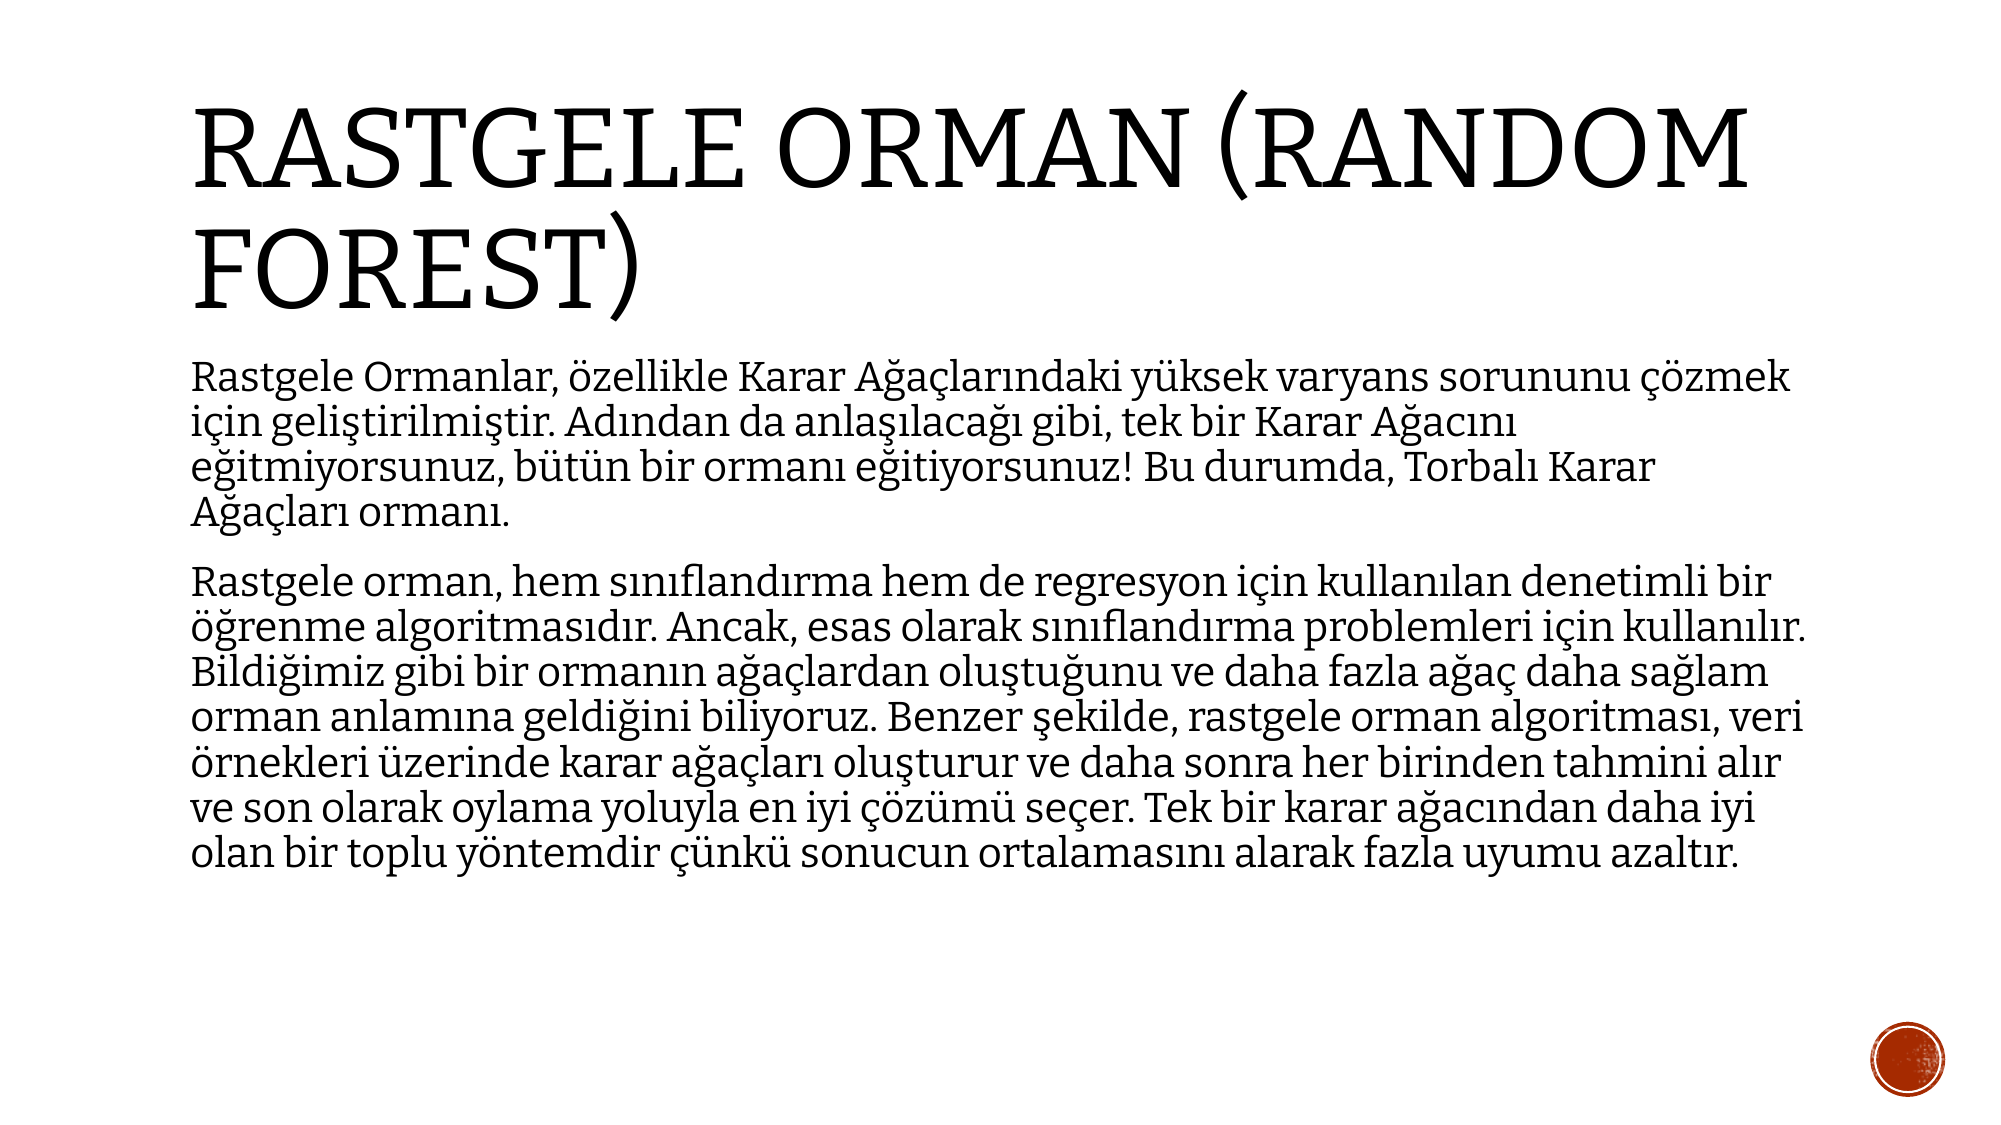

# RASTGELE ORMAN (random forest)
Rastgele Ormanlar, özellikle Karar Ağaçlarındaki yüksek varyans sorununu çözmek için geliştirilmiştir. Adından da anlaşılacağı gibi, tek bir Karar Ağacını eğitmiyorsunuz, bütün bir ormanı eğitiyorsunuz! Bu durumda, Torbalı Karar Ağaçları ormanı.
Rastgele orman, hem sınıflandırma hem de regresyon için kullanılan denetimli bir öğrenme algoritmasıdır. Ancak, esas olarak sınıflandırma problemleri için kullanılır. Bildiğimiz gibi bir ormanın ağaçlardan oluştuğunu ve daha fazla ağaç daha sağlam orman anlamına geldiğini biliyoruz. Benzer şekilde, rastgele orman algoritması, veri örnekleri üzerinde karar ağaçları oluşturur ve daha sonra her birinden tahmini alır ve son olarak oylama yoluyla en iyi çözümü seçer. Tek bir karar ağacından daha iyi olan bir toplu yöntemdir çünkü sonucun ortalamasını alarak fazla uyumu azaltır.